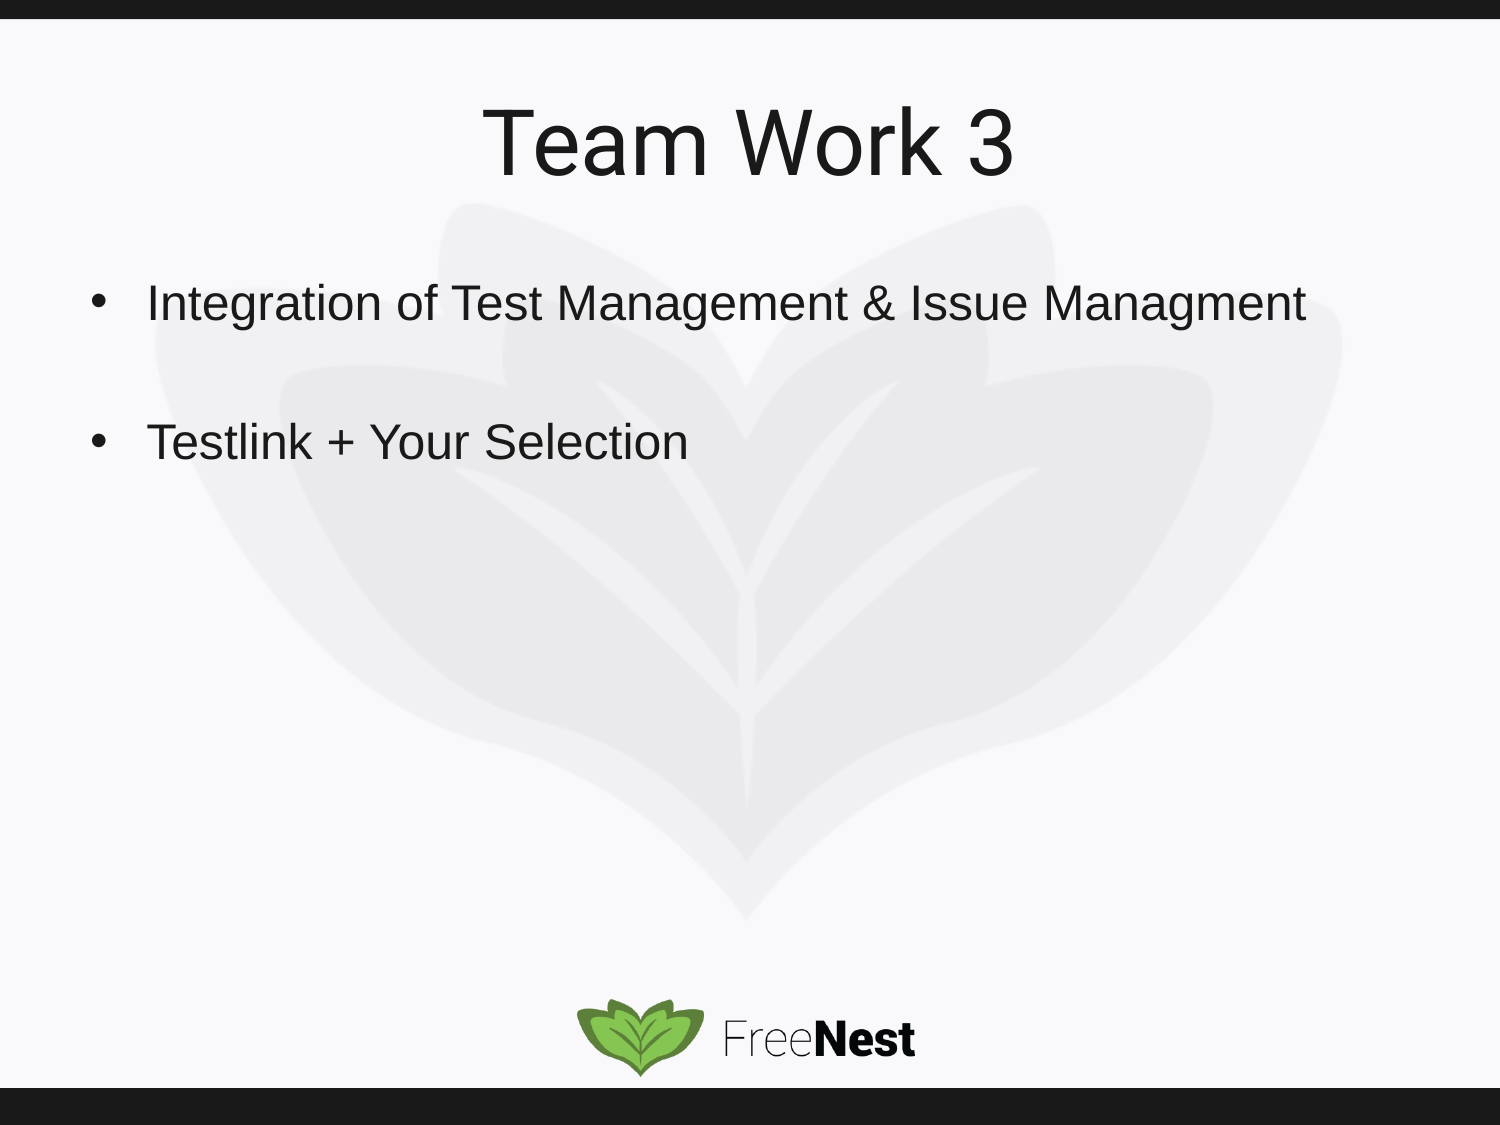

# Team Work 3
Integration of Test Management & Issue Managment

Testlink + Your Selection